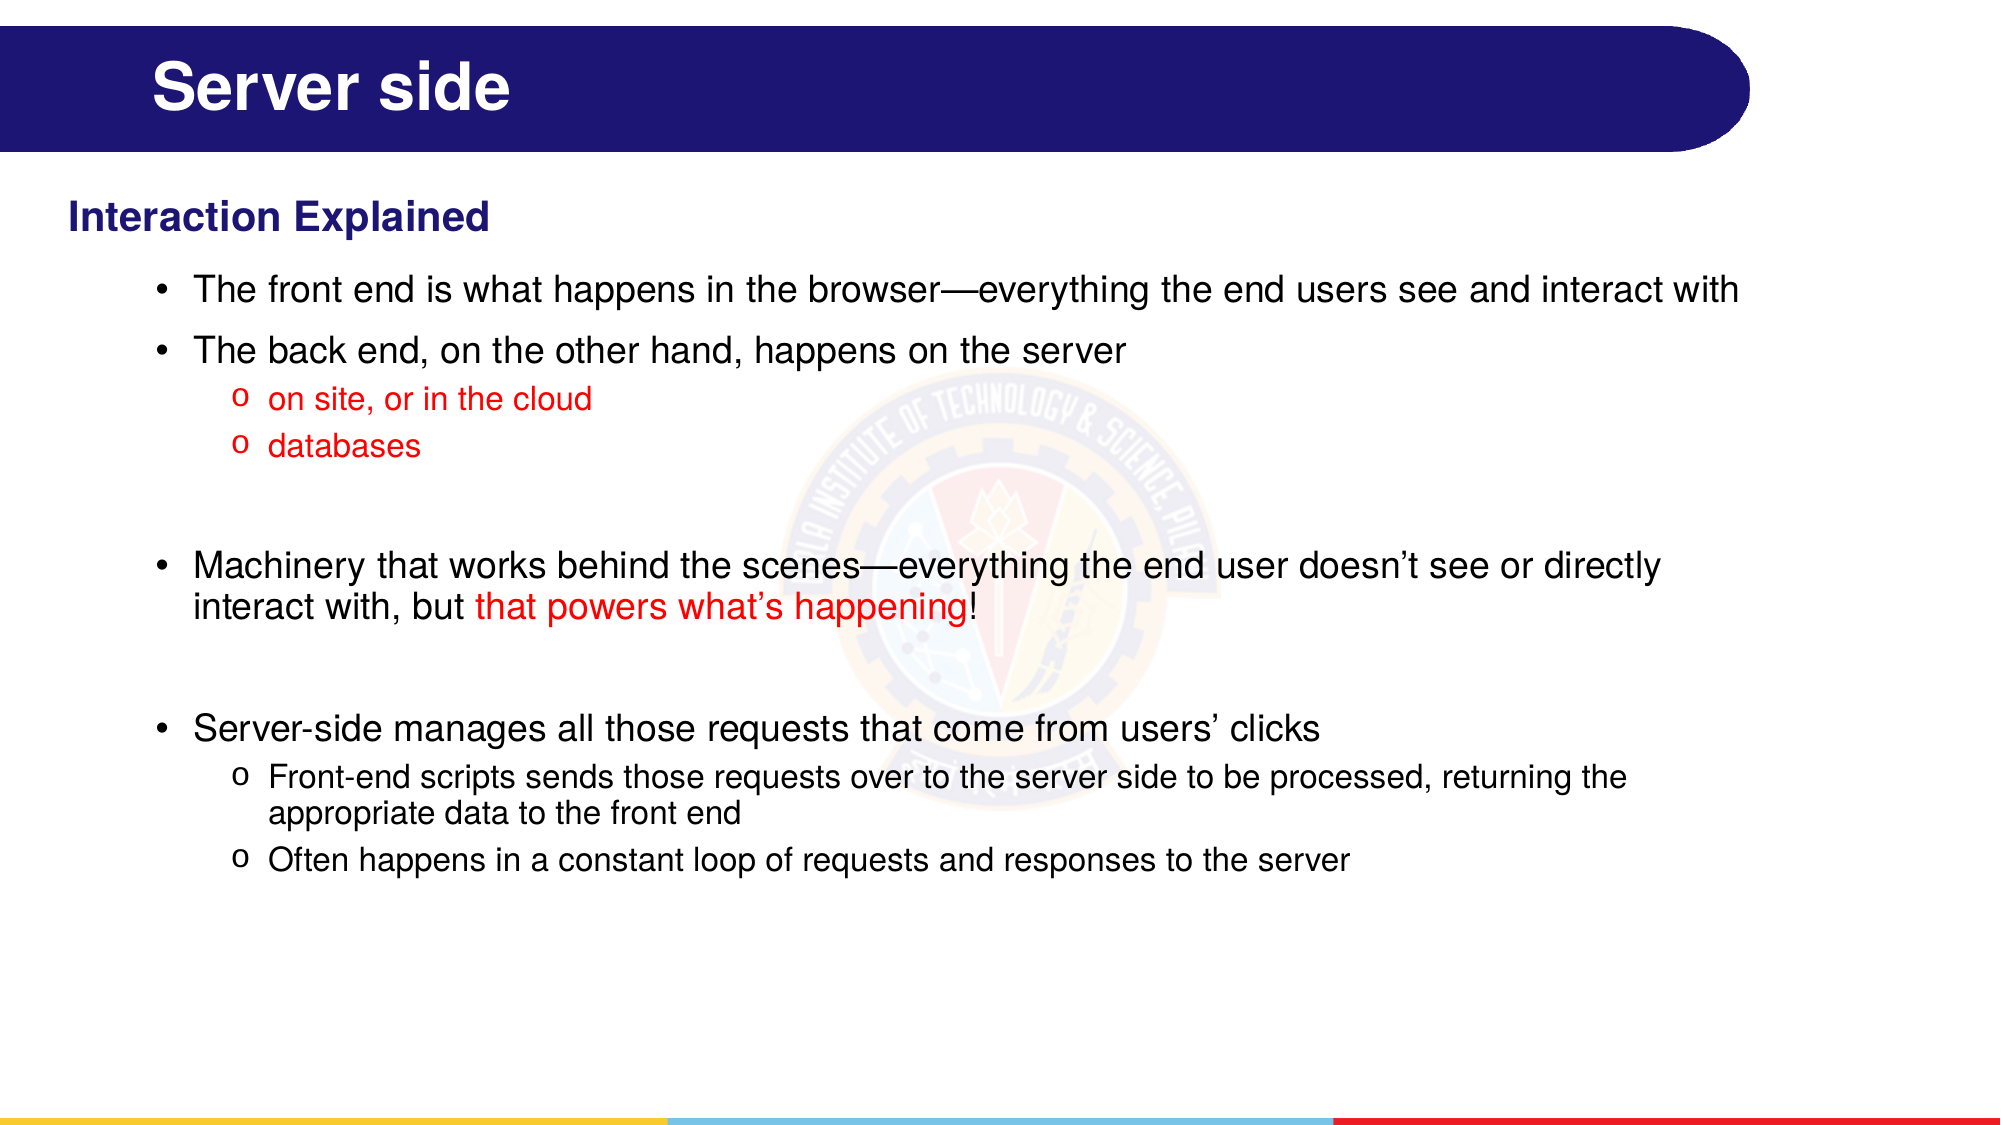

# Server side
Interaction Explained

The front end is what happens in the browser—everything the end users see and interact with
The back end, on the other hand, happens on the server
on site, or in the cloud
databases

Machinery that works behind the scenes—everything the end user doesn’t see or directly interact with, but that powers what’s happening!

Server-side manages all those requests that come from users’ clicks
Front-end scripts sends those requests over to the server side to be processed, returning the appropriate data to the front end
Often happens in a constant loop of requests and responses to the server